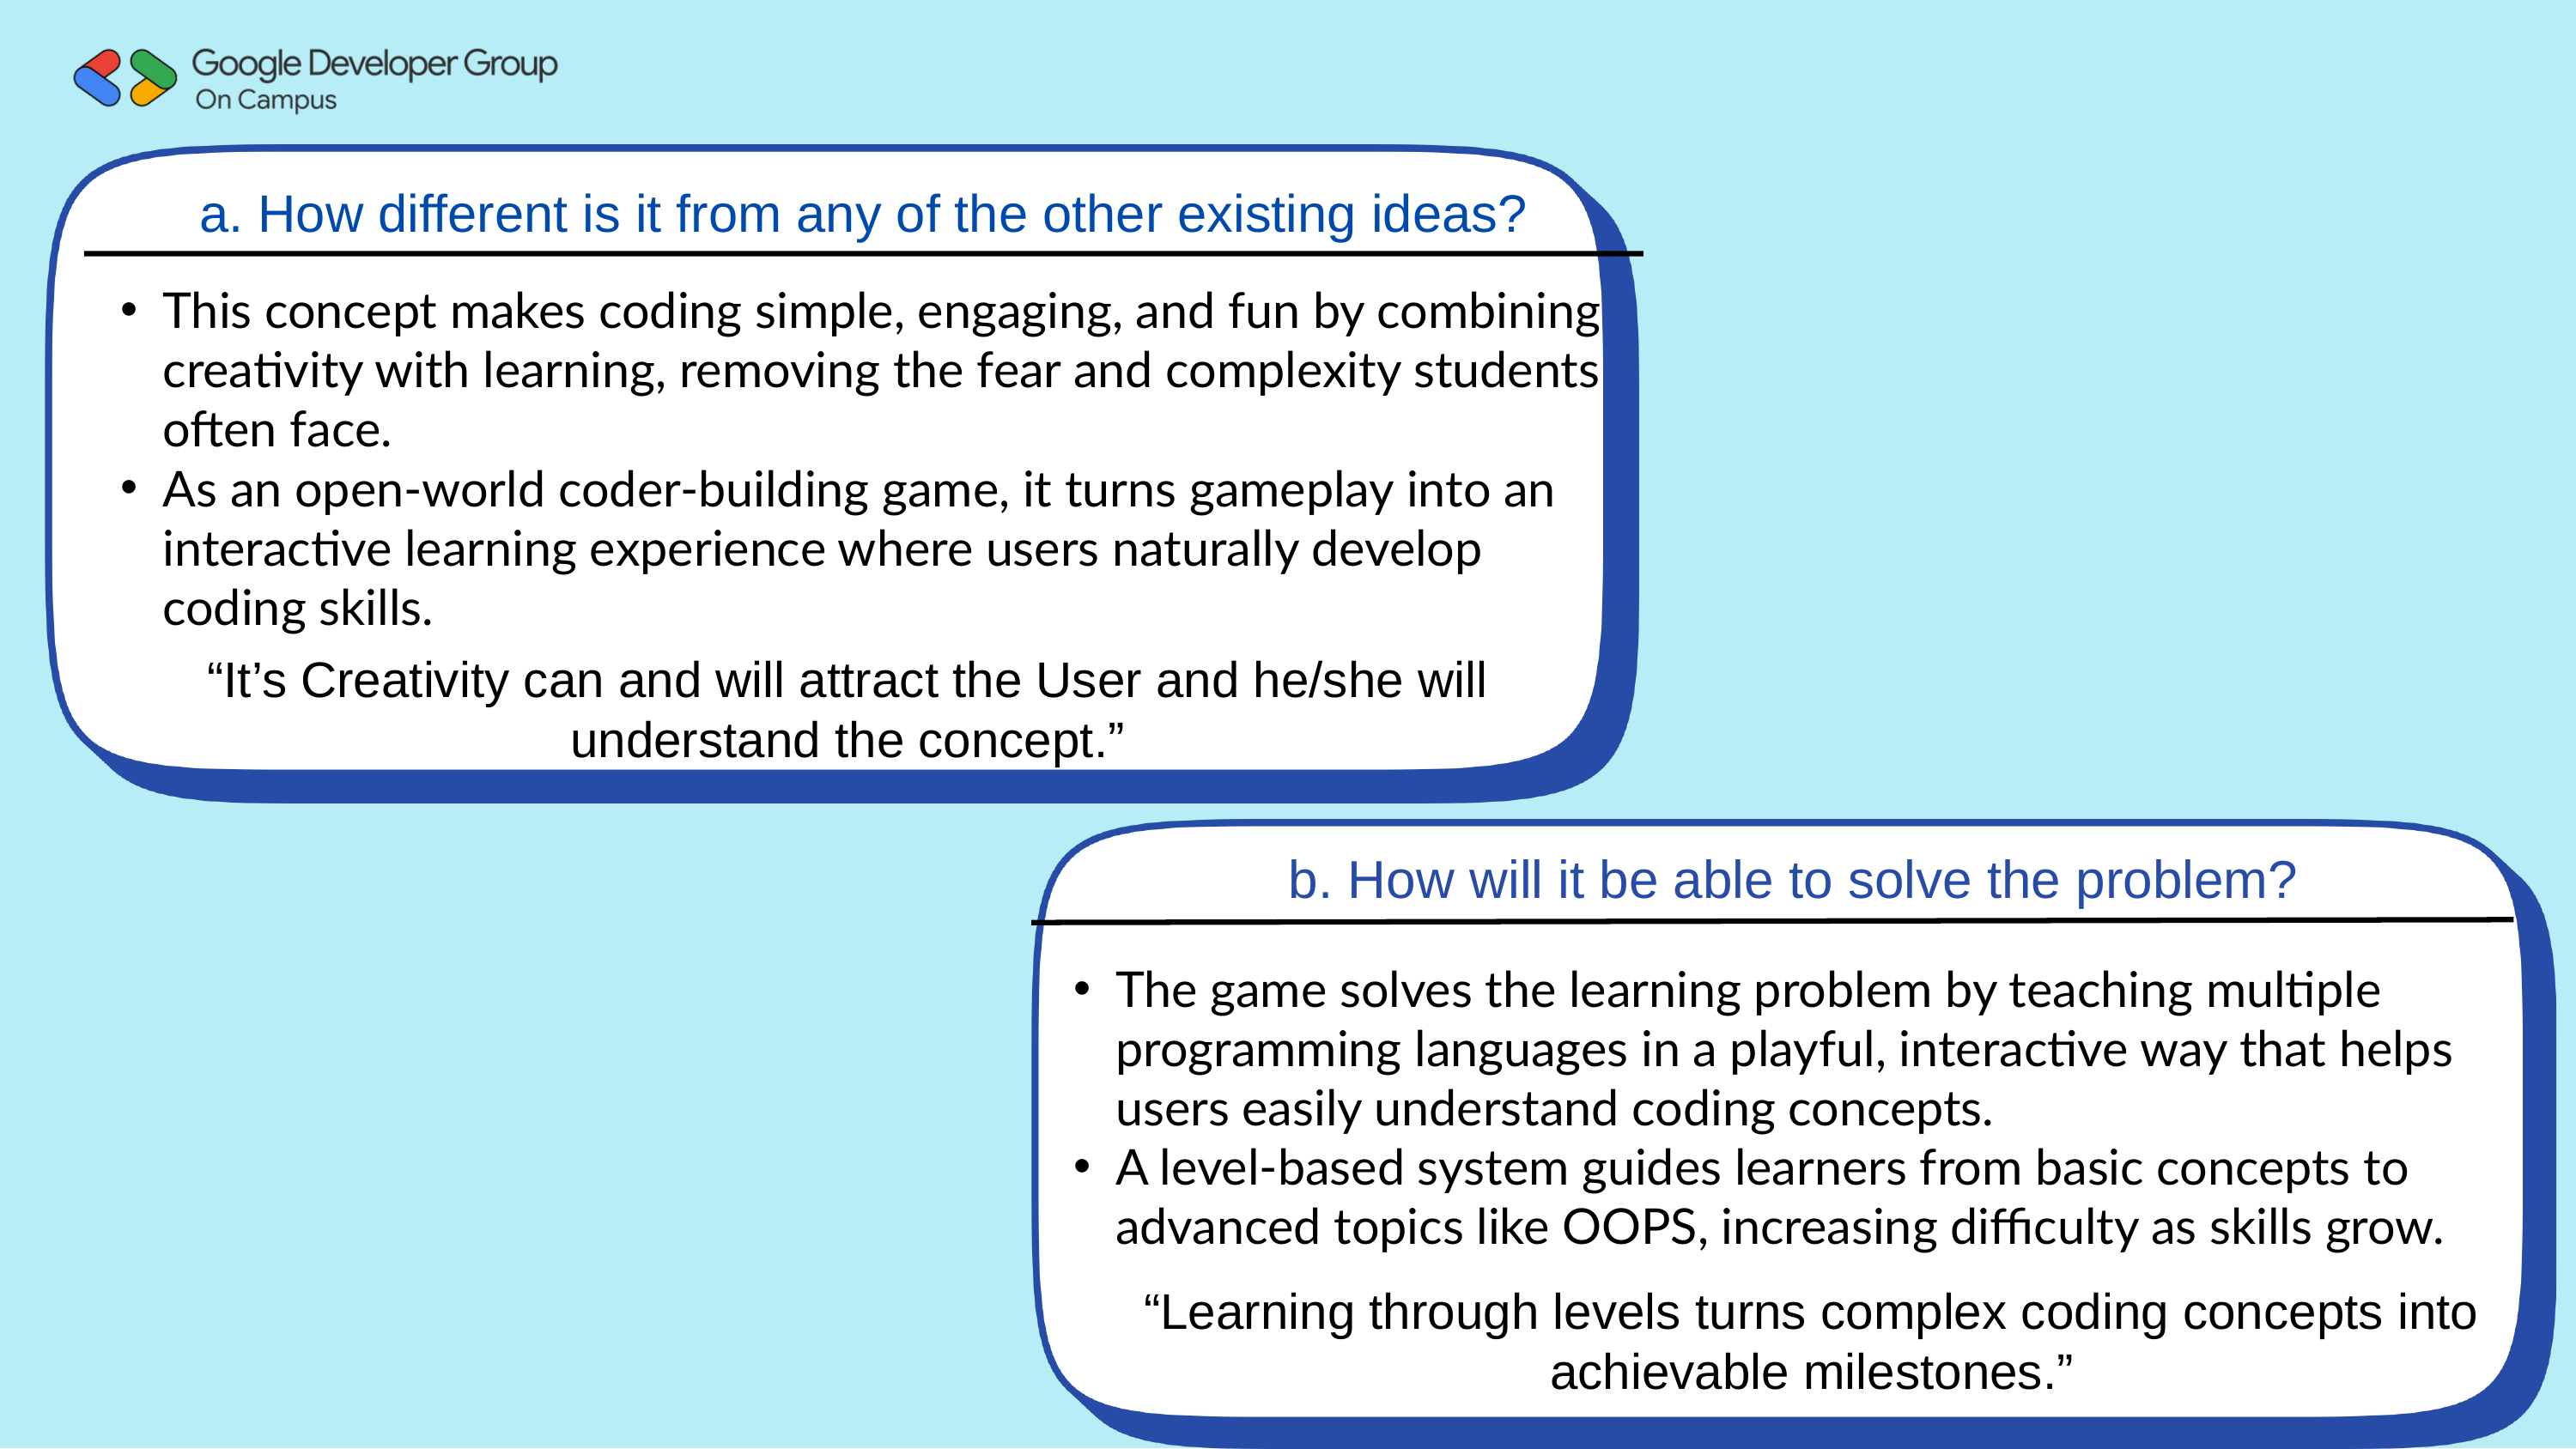

a. How different is it from any of the other existing ideas?

This concept makes coding simple, engaging, and fun by combining creativity with learning, removing the fear and complexity students often face.
As an open-world coder-building game, it turns gameplay into an interactive learning experience where users naturally develop coding skills.

“It’s Creativity can and will attract the User and he/she will understand the concept.”

b. How will it be able to solve the problem?

The game solves the learning problem by teaching multiple programming languages in a playful, interactive way that helps users easily understand coding concepts.
A level-based system guides learners from basic concepts to advanced topics like OOPS, increasing difficulty as skills grow.

“Learning through levels turns complex coding concepts into achievable milestones.”